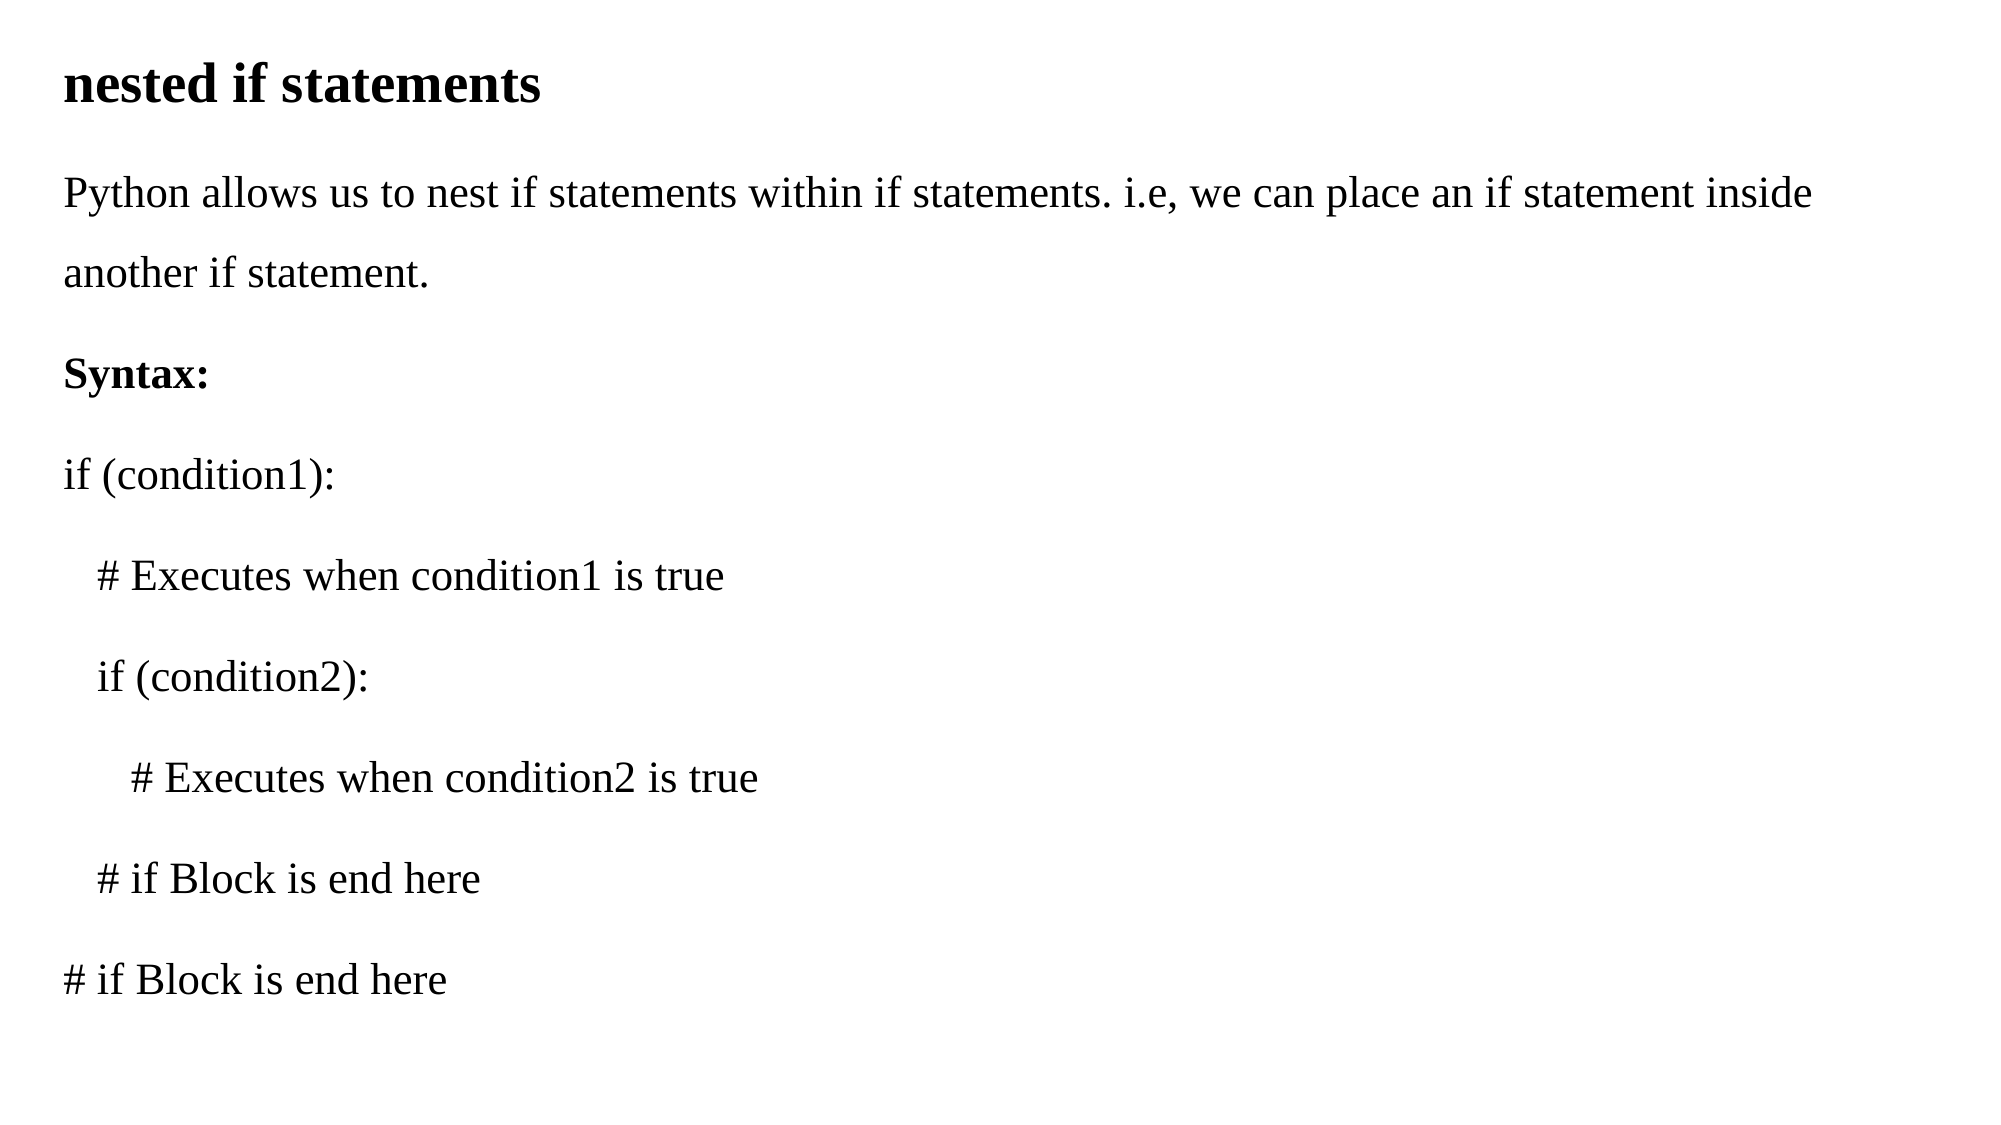

nested if statements
Python allows us to nest if statements within if statements. i.e, we can place an if statement inside another if statement.
Syntax:
if (condition1):
   # Executes when condition1 is true
   if (condition2):
      # Executes when condition2 is true
   # if Block is end here
# if Block is end here